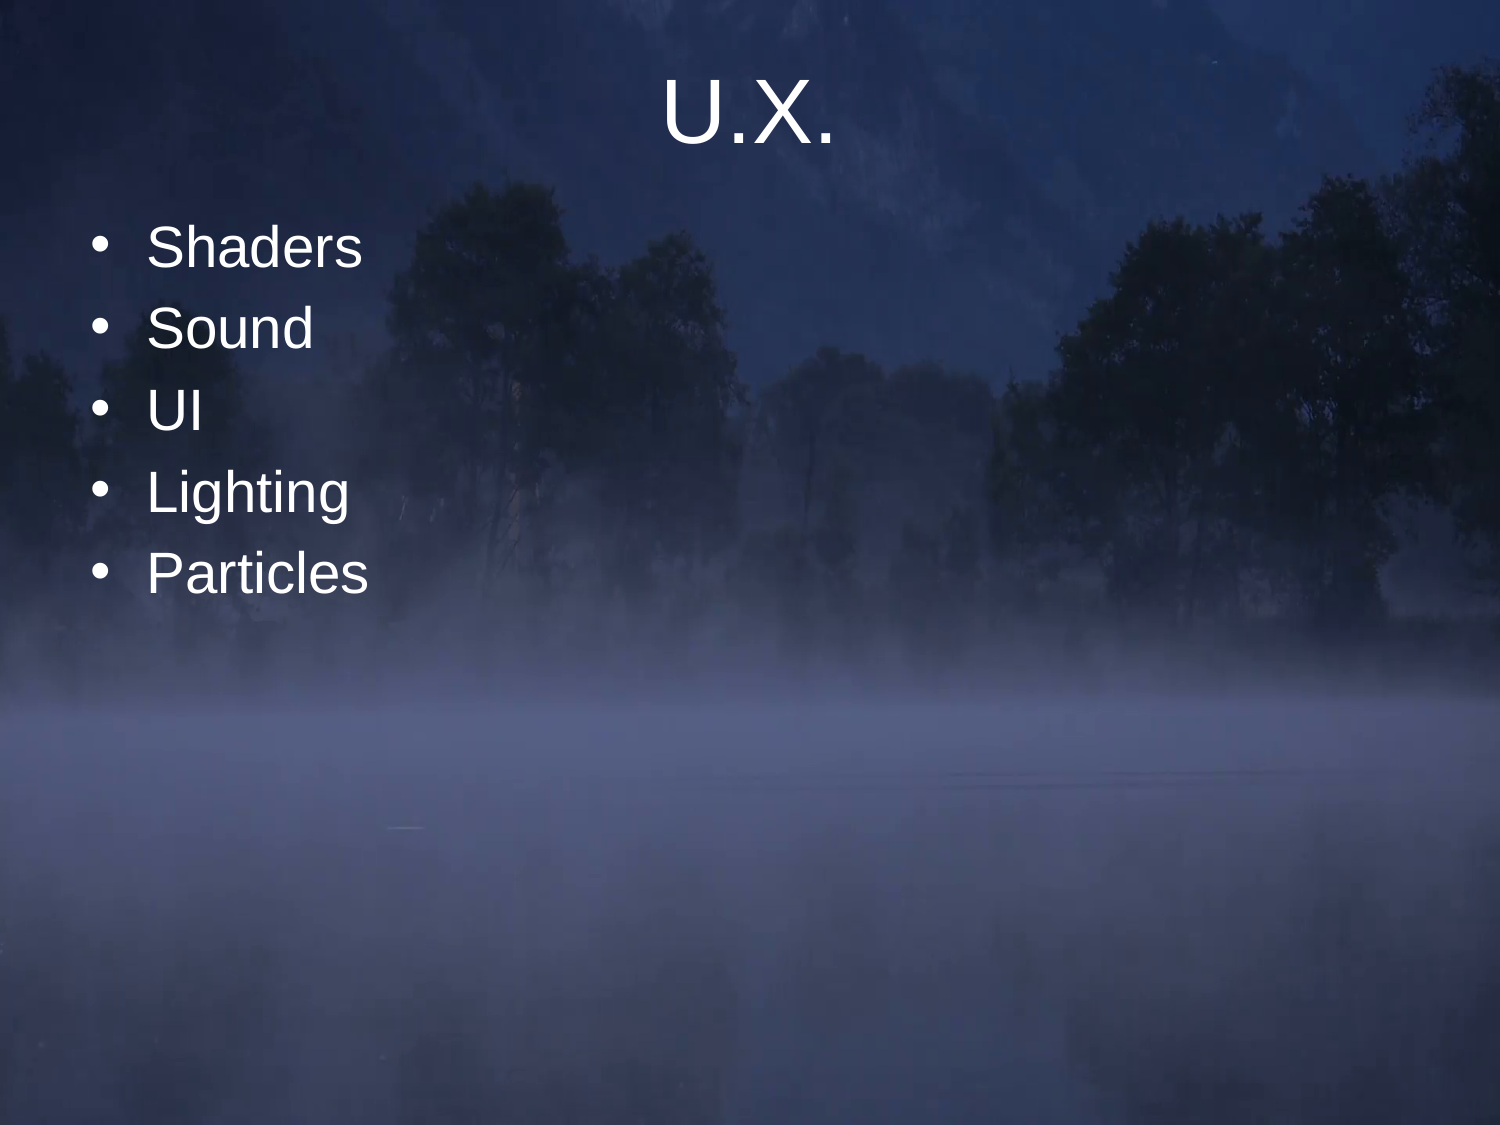

# U.X.
Shaders
Sound
UI
Lighting
Particles